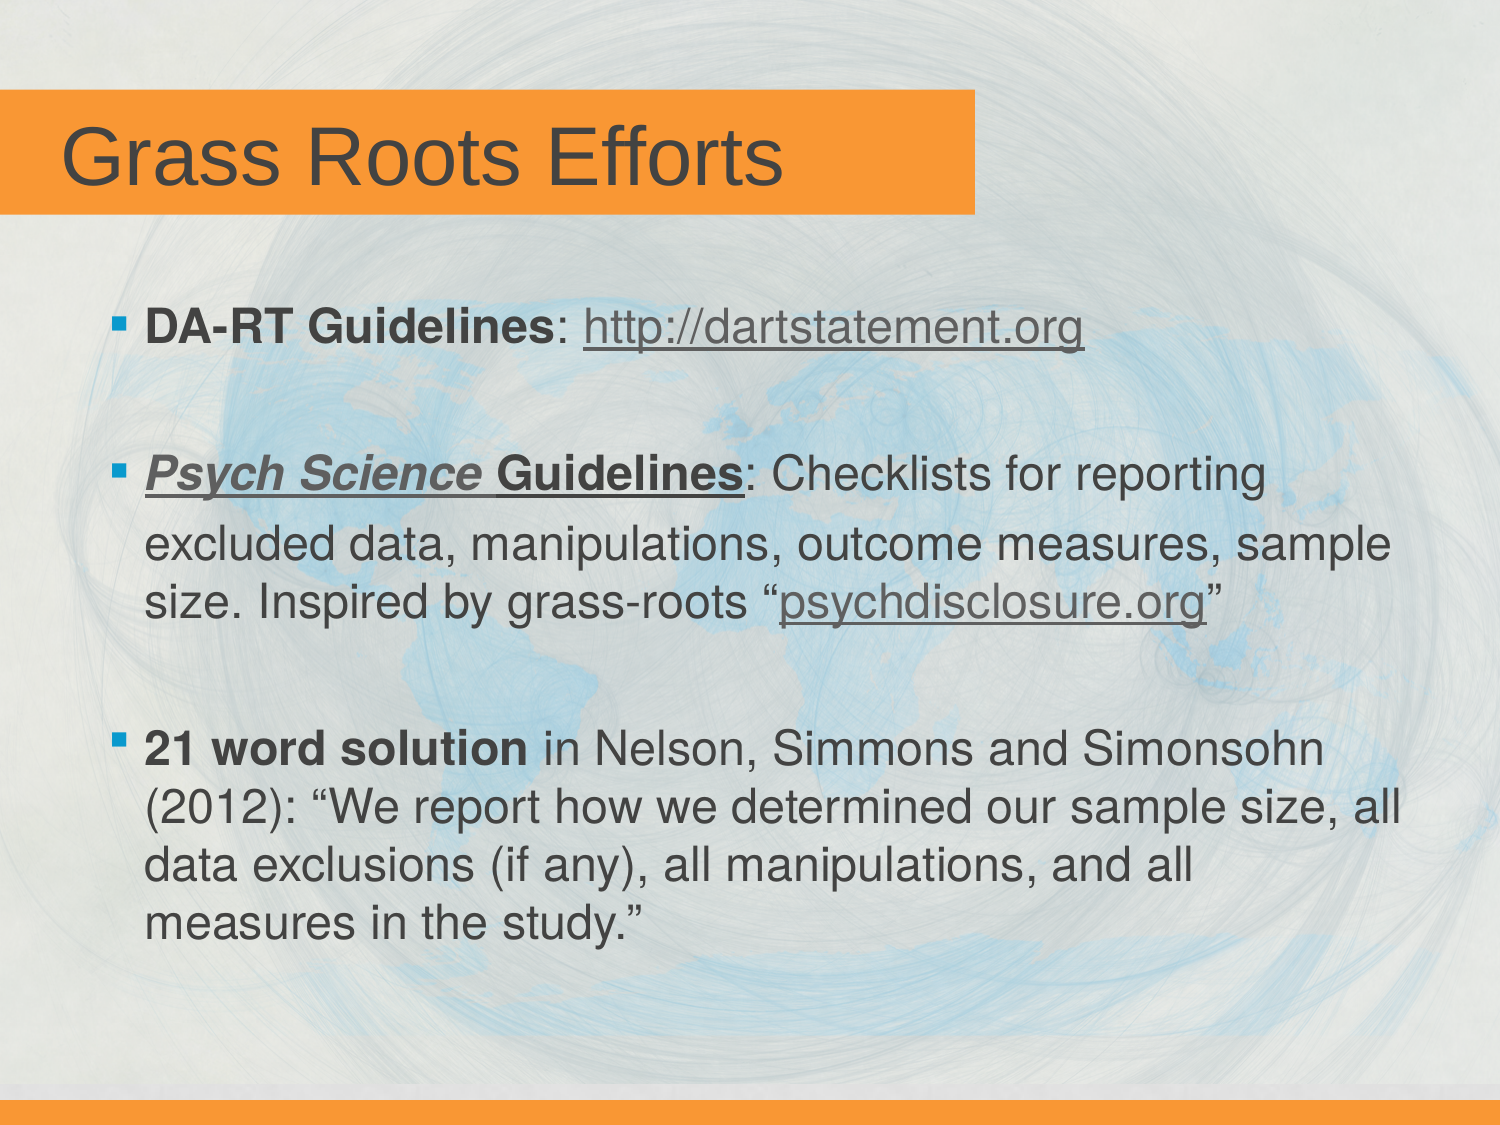

# Grass Roots Efforts
DA-RT Guidelines: http://dartstatement.org

Psych Science Guidelines: Checklists for reporting excluded data, manipulations, outcome measures, sample size. Inspired by grass-roots “psychdisclosure.org”

21 word solution in Nelson, Simmons and Simonsohn (2012): “We report how we determined our sample size, all data exclusions (if any), all manipulations, and all measures in the study.”